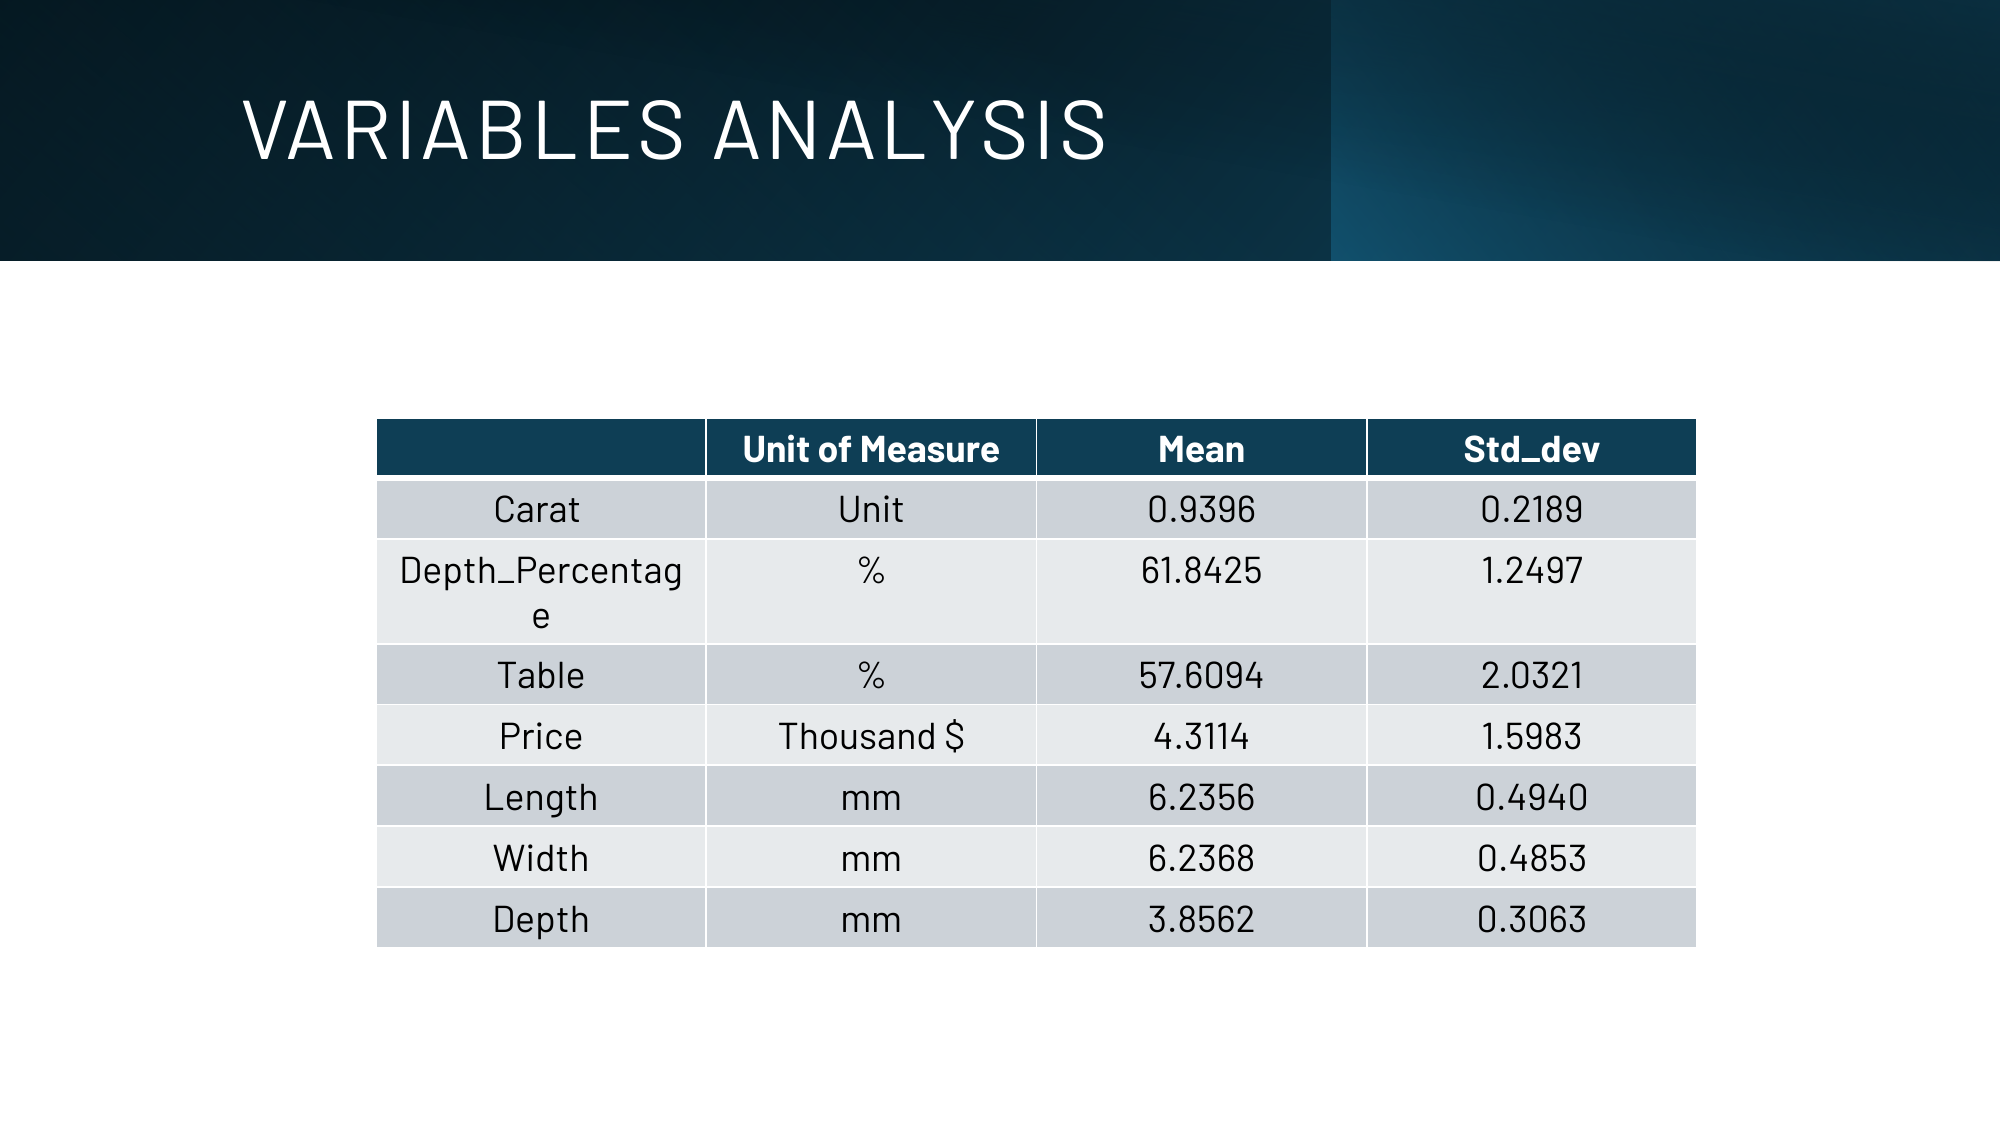

Variables Analysis
|  | Unit of Measure | Mean | Std\_dev |
| --- | --- | --- | --- |
| Carat | Unit | 0.9396 | 0.2189 |
| Depth\_Percentage | % | 61.8425 | 1.2497 |
| Table | % | 57.6094 | 2.0321 |
| Price | Thousand $ | 4.3114 | 1.5983 |
| Length | mm | 6.2356 | 0.4940 |
| Width | mm | 6.2368 | 0.4853 |
| Depth | mm | 3.8562 | 0.3063 |